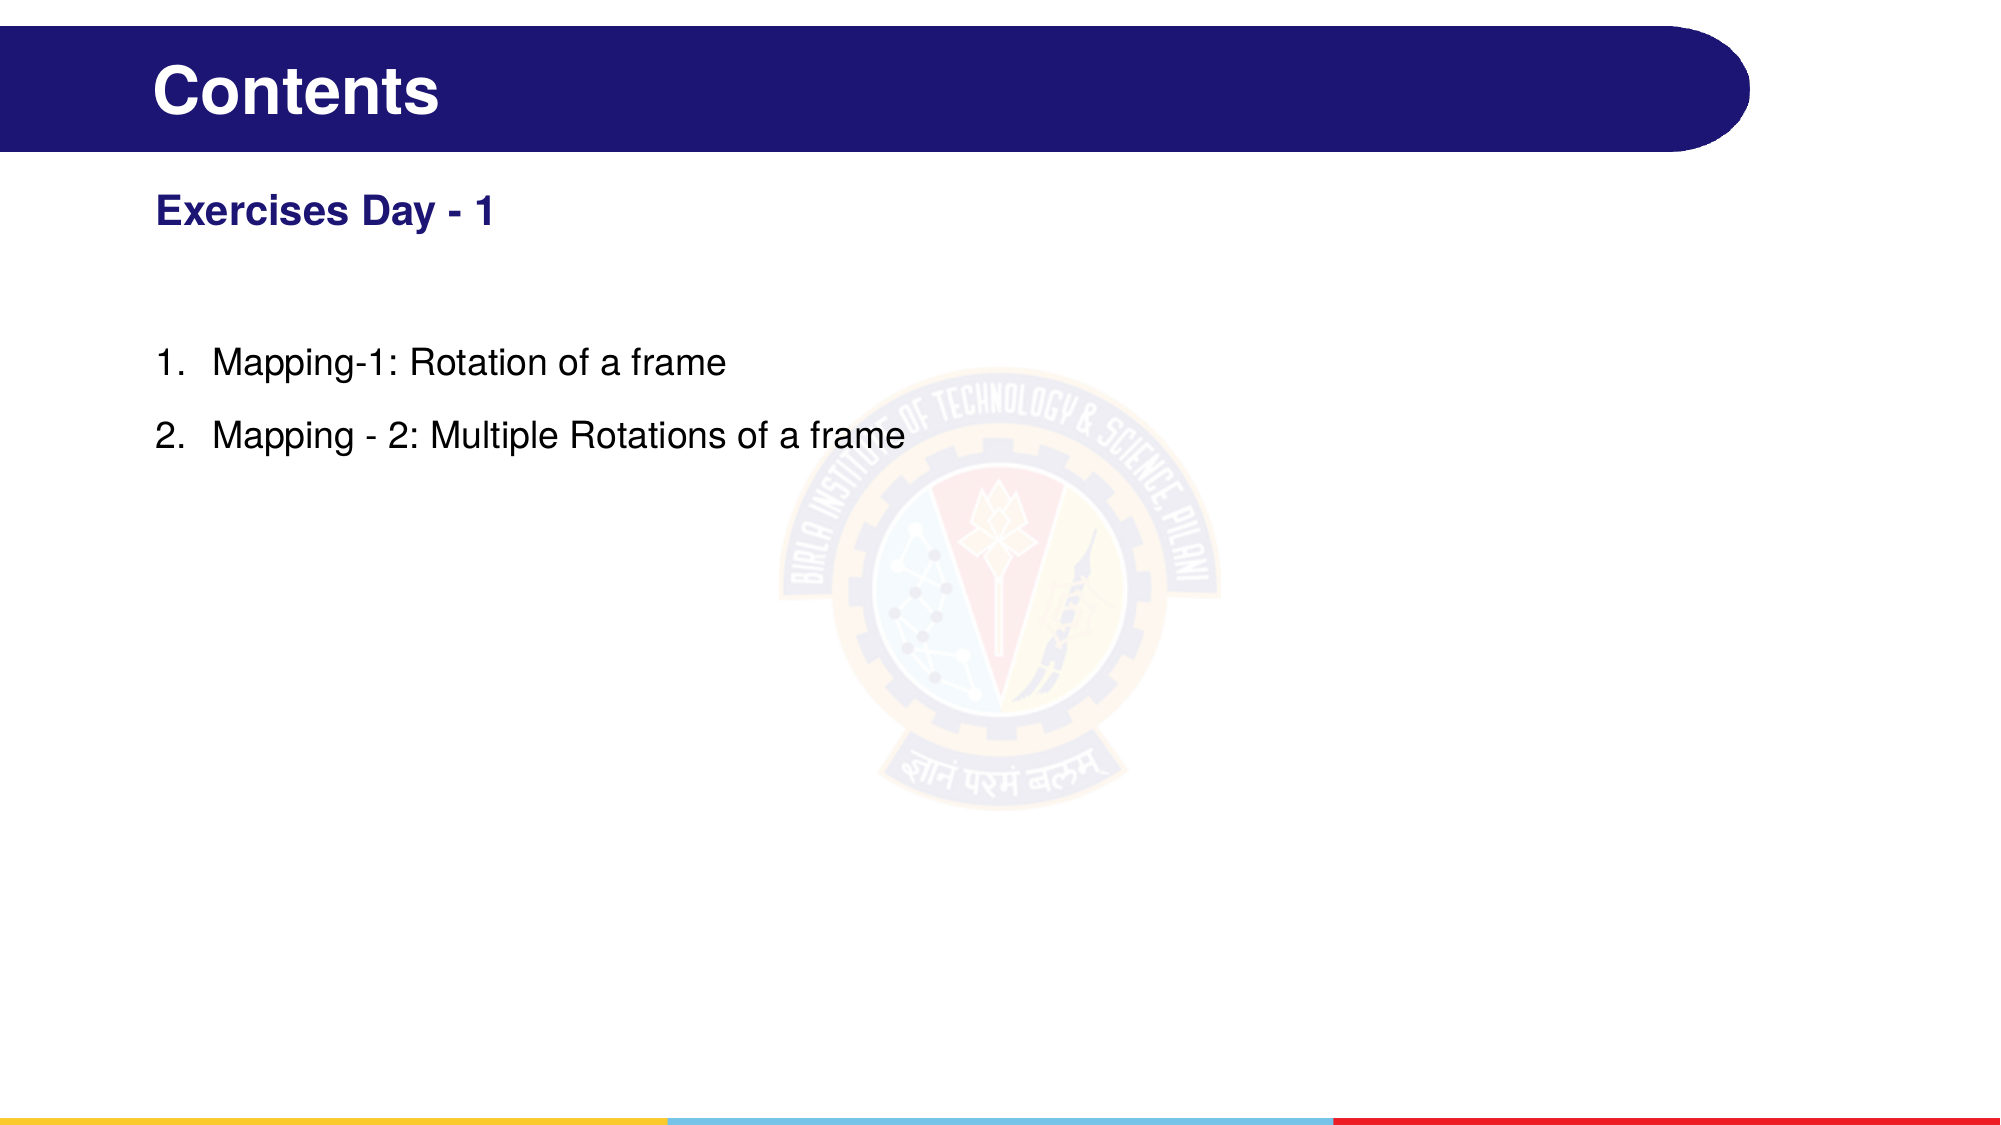

# Contents
Exercises Day - 1

Mapping-1: Rotation of a frame
Mapping - 2: Multiple Rotations of a frame